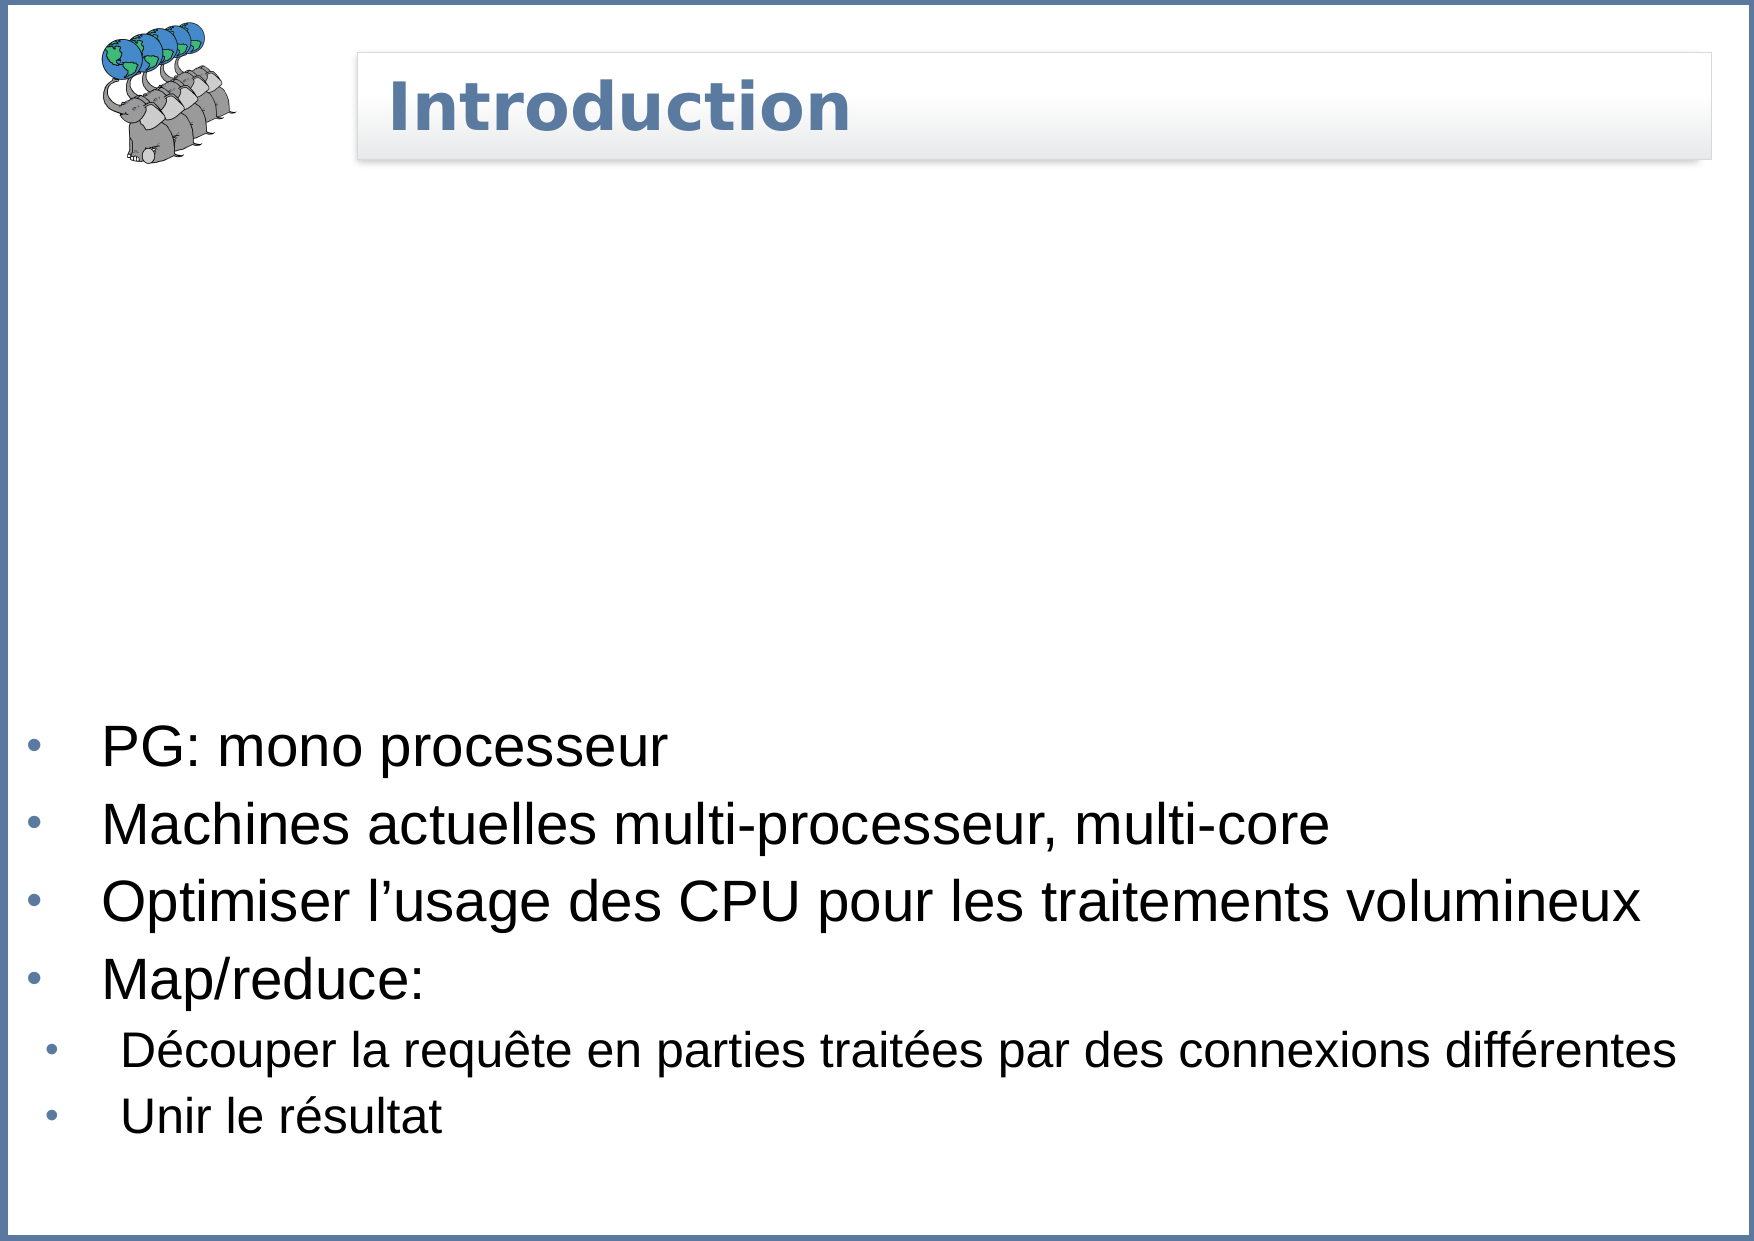

# Introduction
PG: mono processeur
Machines actuelles multi-processeur, multi-core
Optimiser l’usage des CPU pour les traitements volumineux
Map/reduce:
Découper la requête en parties traitées par des connexions différentes
Unir le résultat